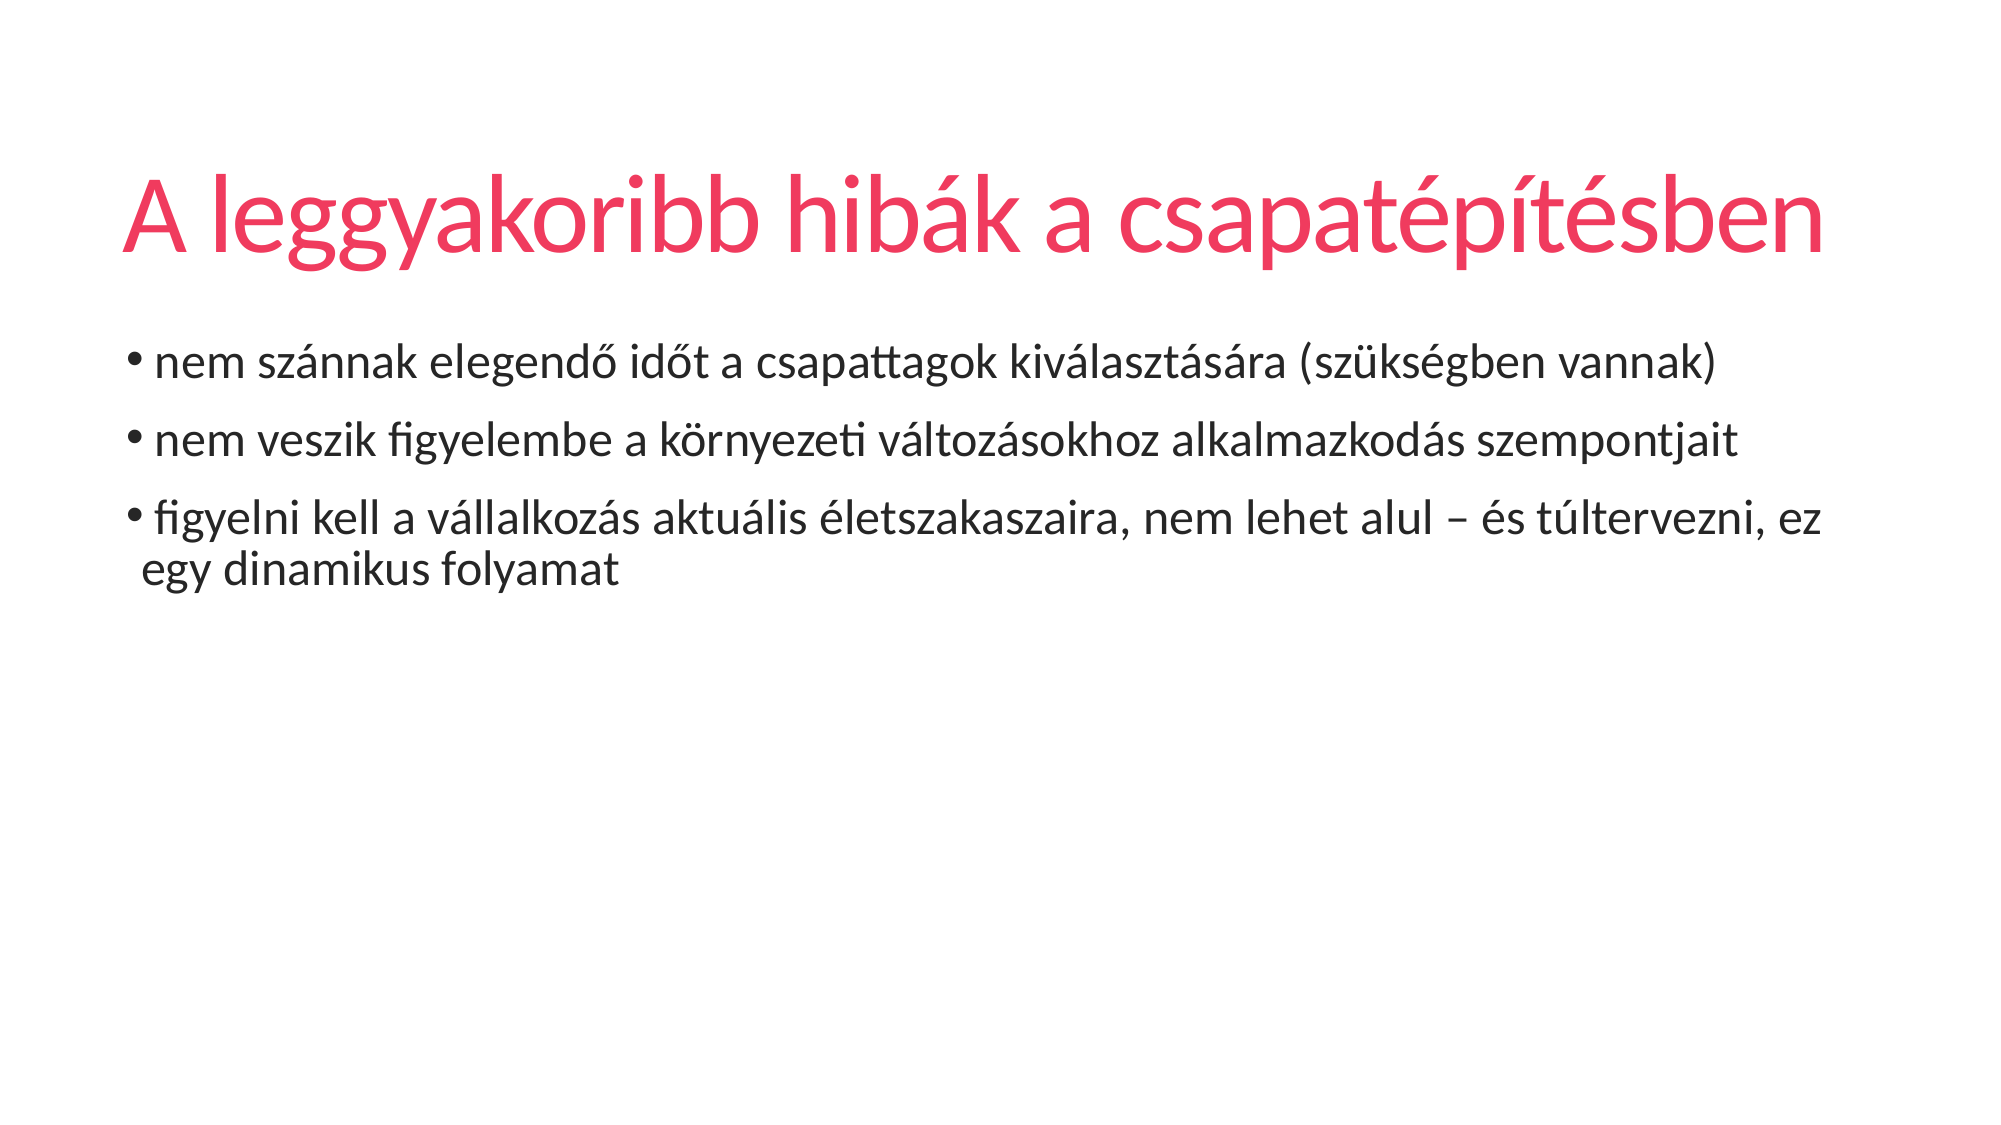

# A leggyakoribb hibák a csapatépítésben
 nem szánnak elegendő időt a csapattagok kiválasztására (szükségben vannak)
 nem veszik figyelembe a környezeti változásokhoz alkalmazkodás szempontjait
 figyelni kell a vállalkozás aktuális életszakaszaira, nem lehet alul – és túltervezni, ez egy dinamikus folyamat